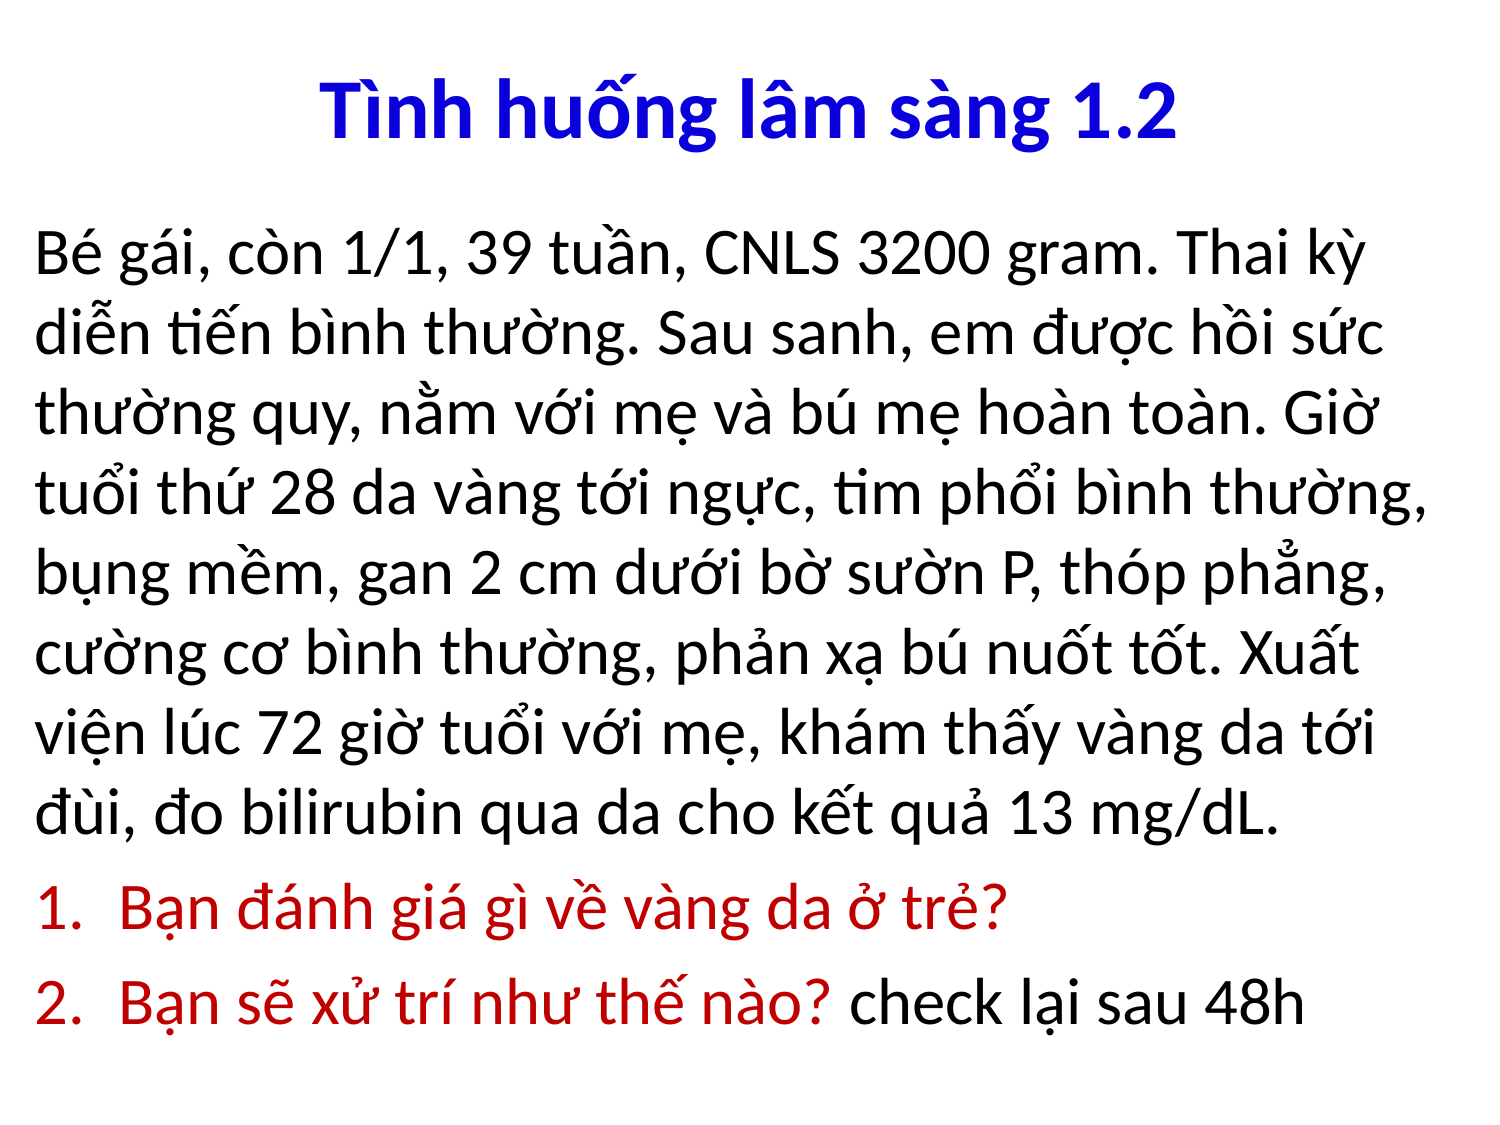

# Tình huống lâm sàng 1.2
Bé gái, còn 1/1, 39 tuần, CNLS 3200 gram. Thai kỳ diễn tiến bình thường. Sau sanh, em được hồi sức thường quy, nằm với mẹ và bú mẹ hoàn toàn. Giờ tuổi thứ 28 da vàng tới ngực, tim phổi bình thường, bụng mềm, gan 2 cm dưới bờ sườn P, thóp phẳng, cường cơ bình thường, phản xạ bú nuốt tốt. Xuất viện lúc 72 giờ tuổi với mẹ, khám thấy vàng da tới đùi, đo bilirubin qua da cho kết quả 13 mg/dL.
Bạn đánh giá gì về vàng da ở trẻ?
Bạn sẽ xử trí như thế nào? check lại sau 48h